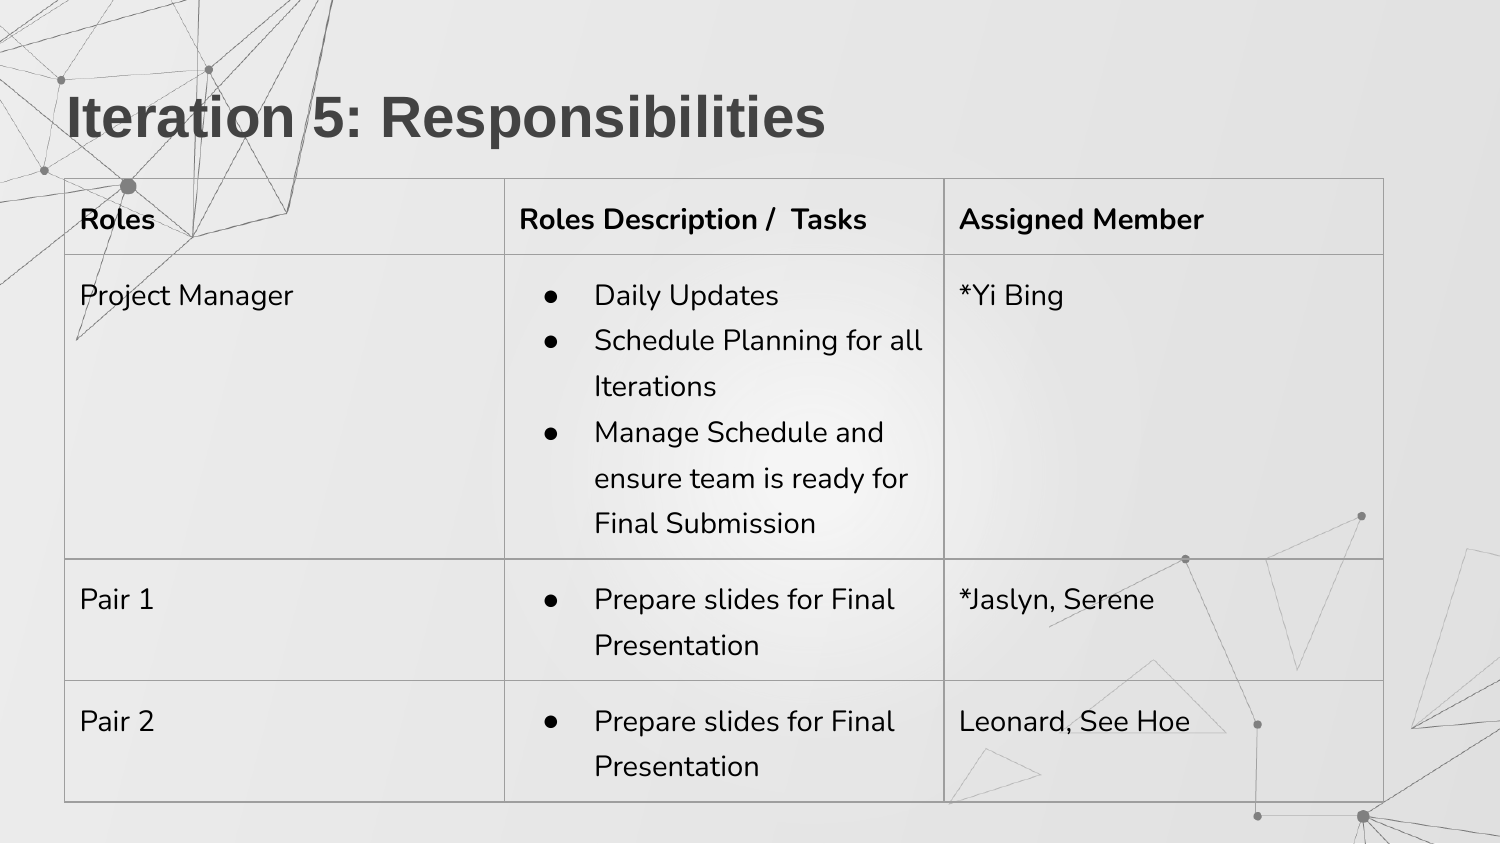

Iteration 5: Responsibilities
| Roles | Roles Description / Tasks | Assigned Member |
| --- | --- | --- |
| Project Manager | Daily Updates Schedule Planning for all Iterations Manage Schedule and ensure team is ready for Final Submission | \*Yi Bing |
| Pair 1 | Prepare slides for Final Presentation | \*Jaslyn, Serene |
| Pair 2 | Prepare slides for Final Presentation | Leonard, See Hoe |